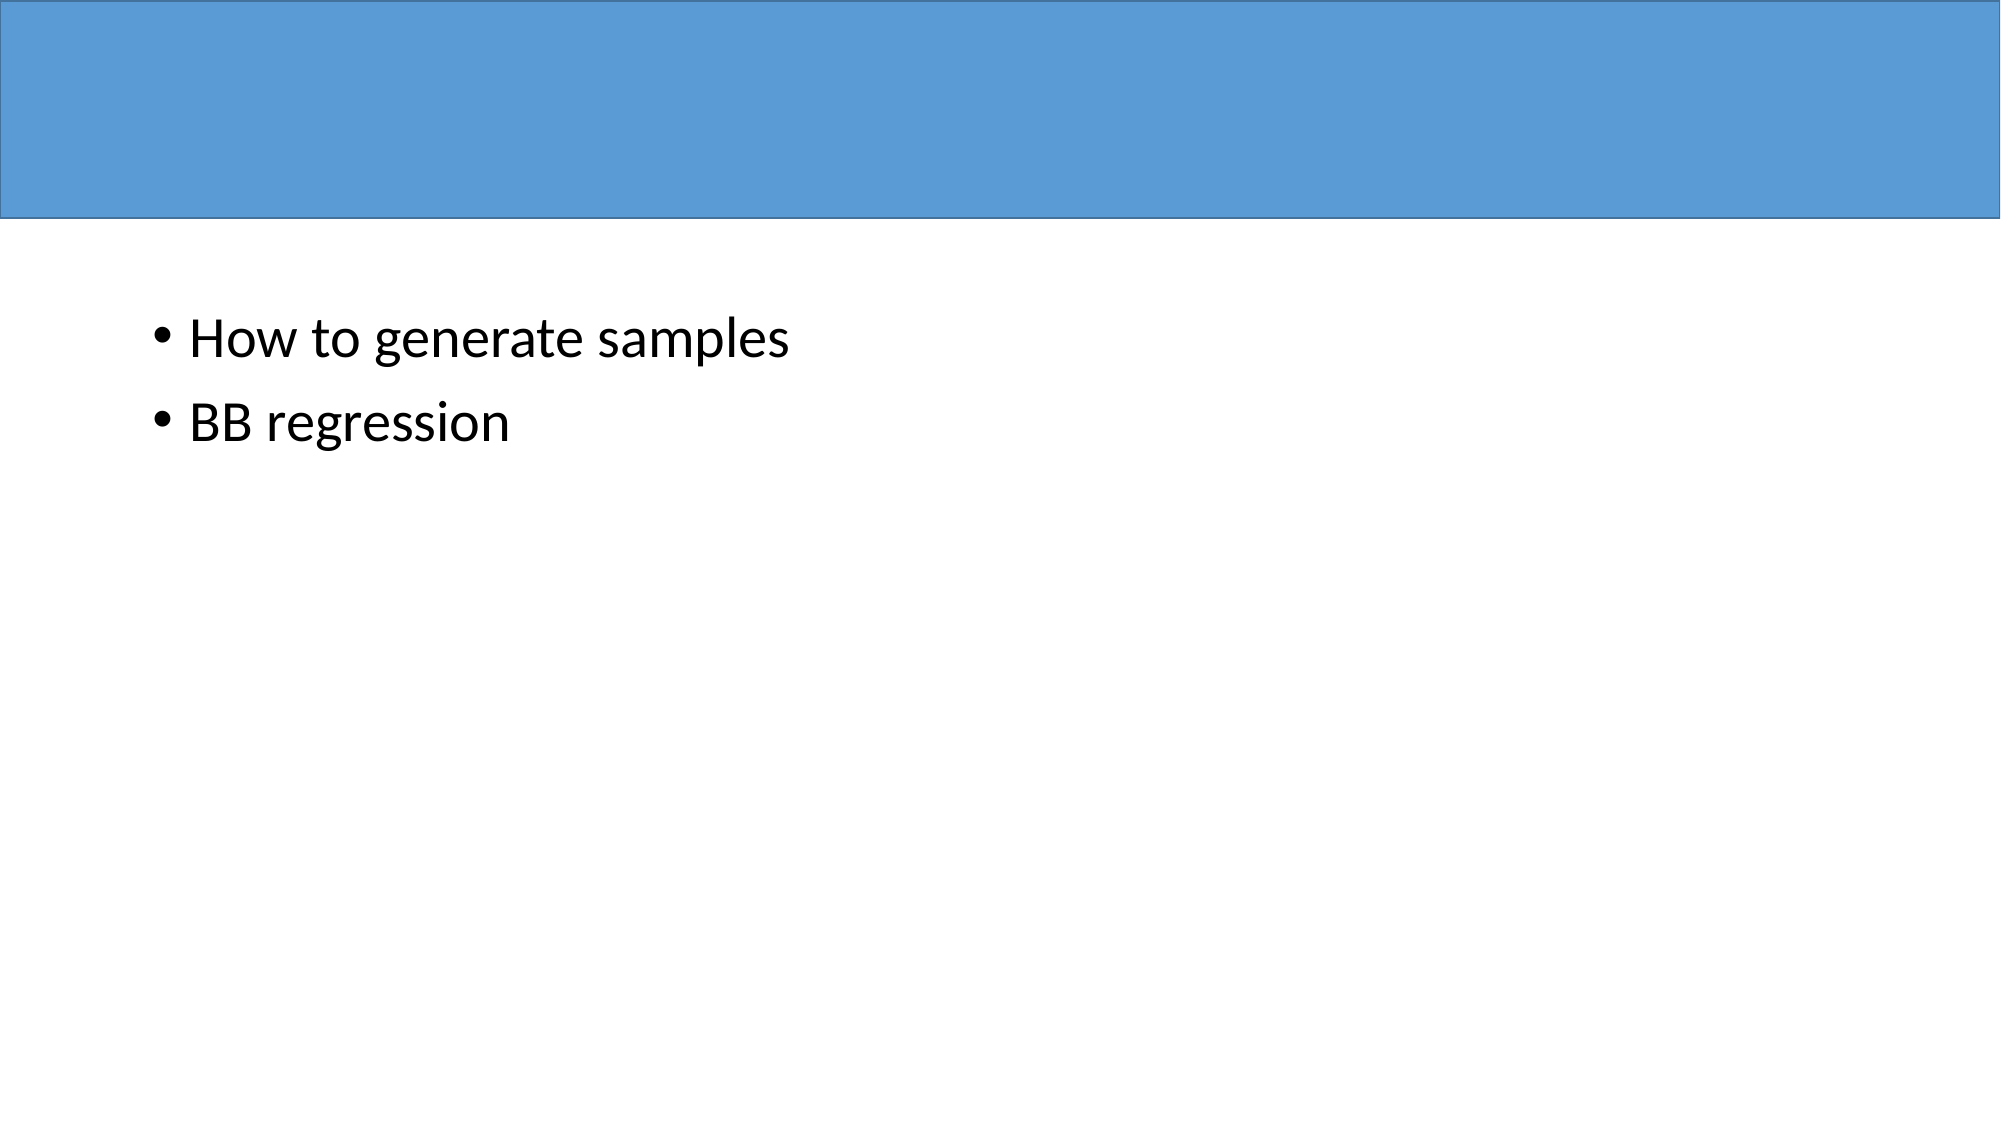

#
How to generate samples
BB regression